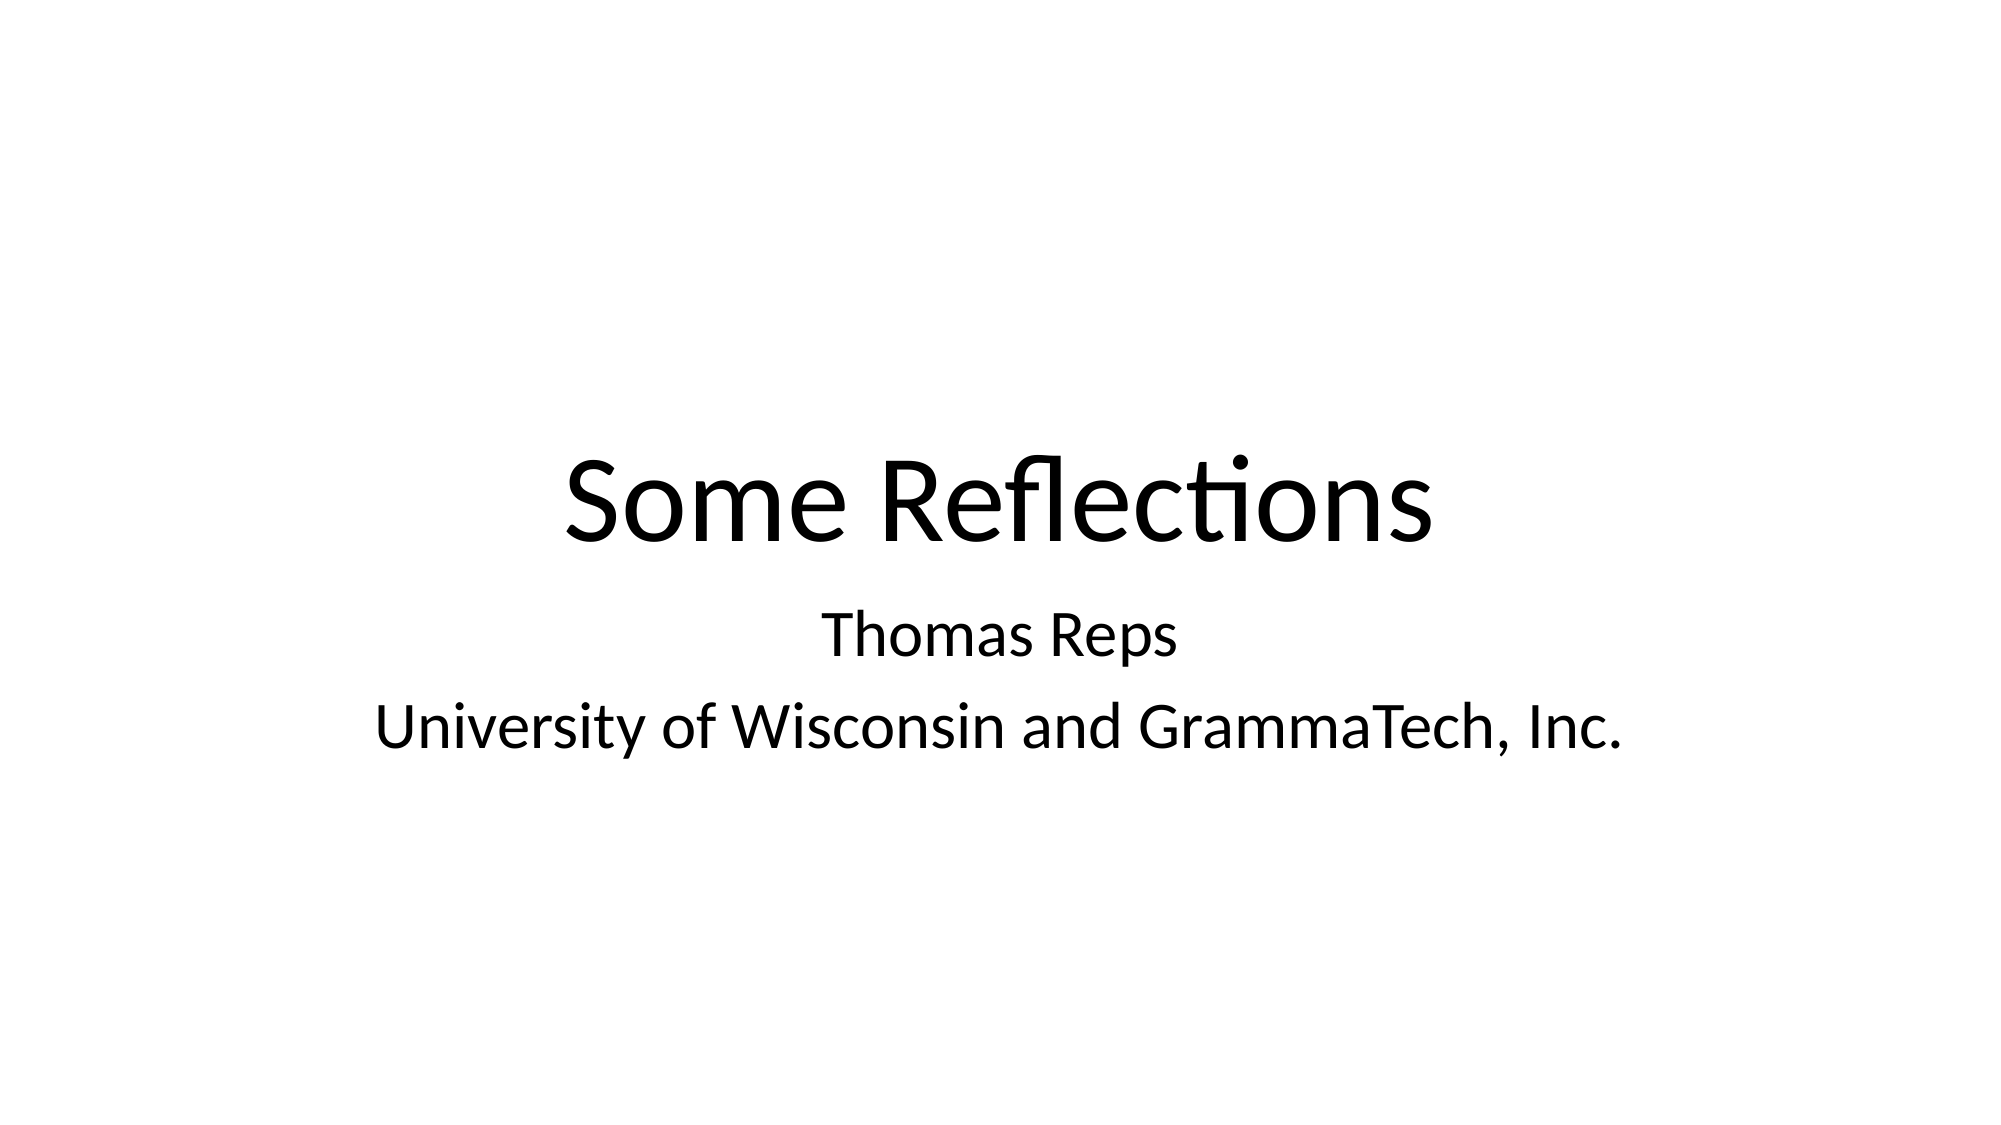

# Some Reflections
Thomas Reps
University of Wisconsin and GrammaTech, Inc.